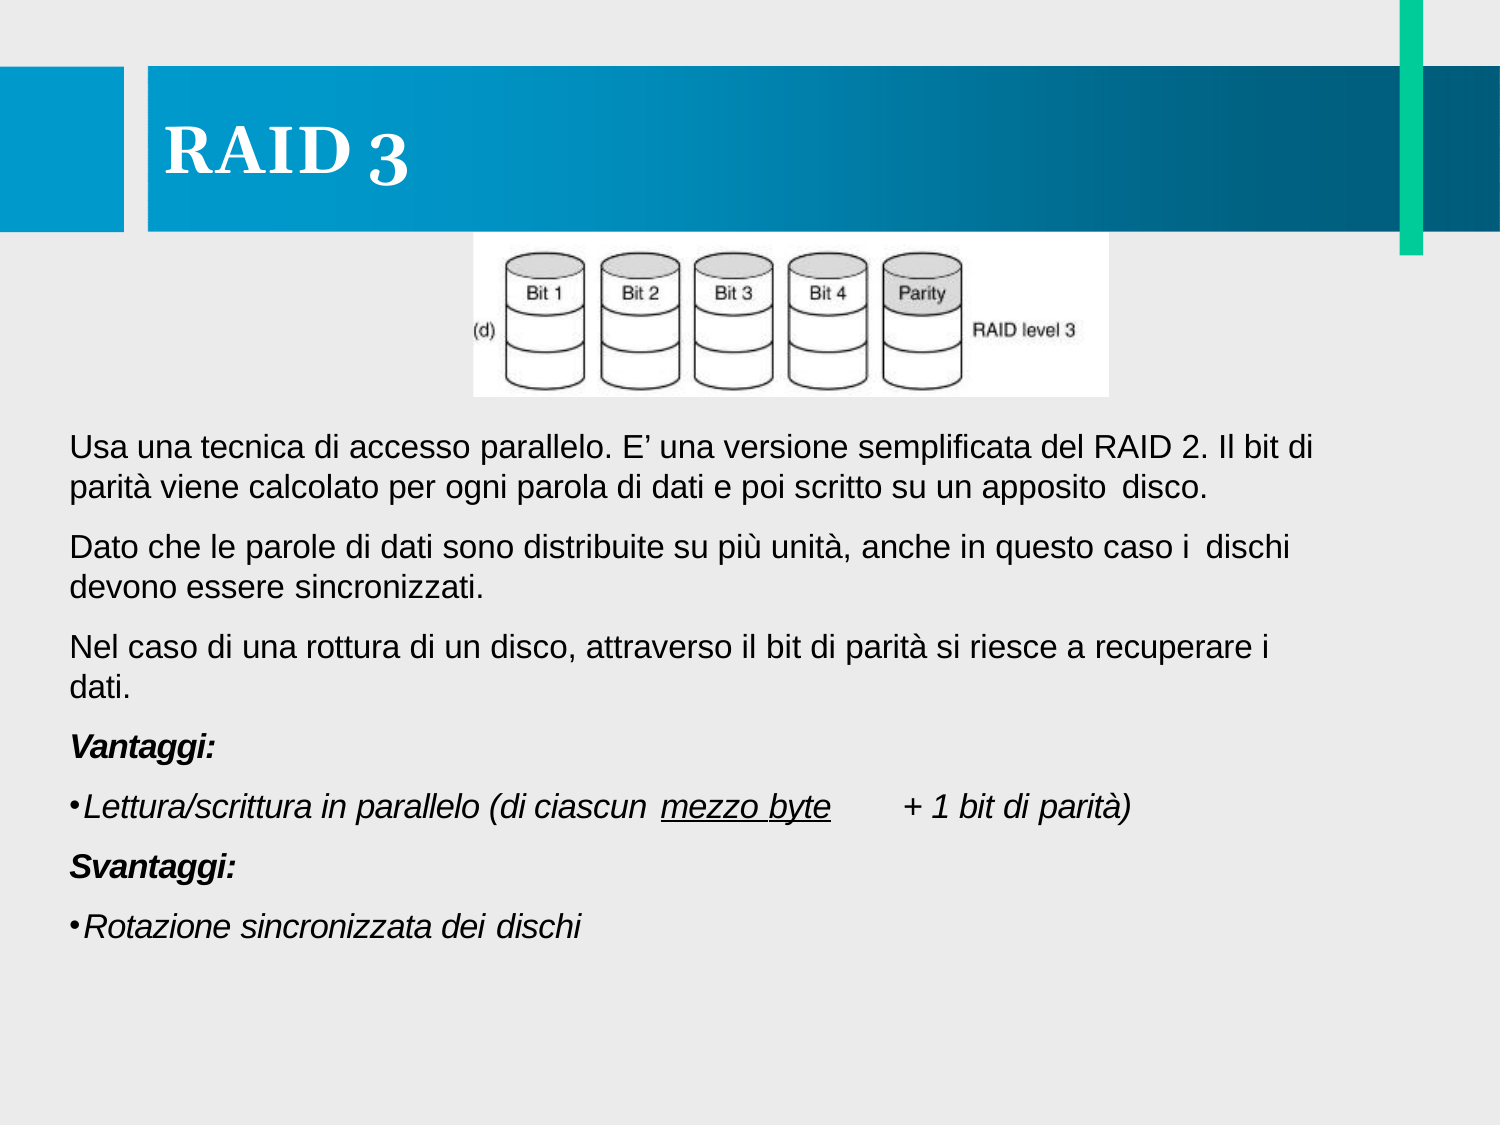

# RAID 3

Usa una tecnica di accesso parallelo. E’ una versione semplificata del RAID 2. Il bit di  parità viene calcolato per ogni parola di dati e poi scritto su un apposito disco.
Dato che le parole di dati sono distribuite su più unità, anche in questo caso i dischi
devono essere sincronizzati.
Nel caso di una rottura di un disco, attraverso il bit di parità si riesce a recuperare i  dati.
Vantaggi:
Lettura/scrittura in parallelo (di ciascun mezzo byte	+ 1 bit di parità)
Svantaggi:
Rotazione sincronizzata dei dischi